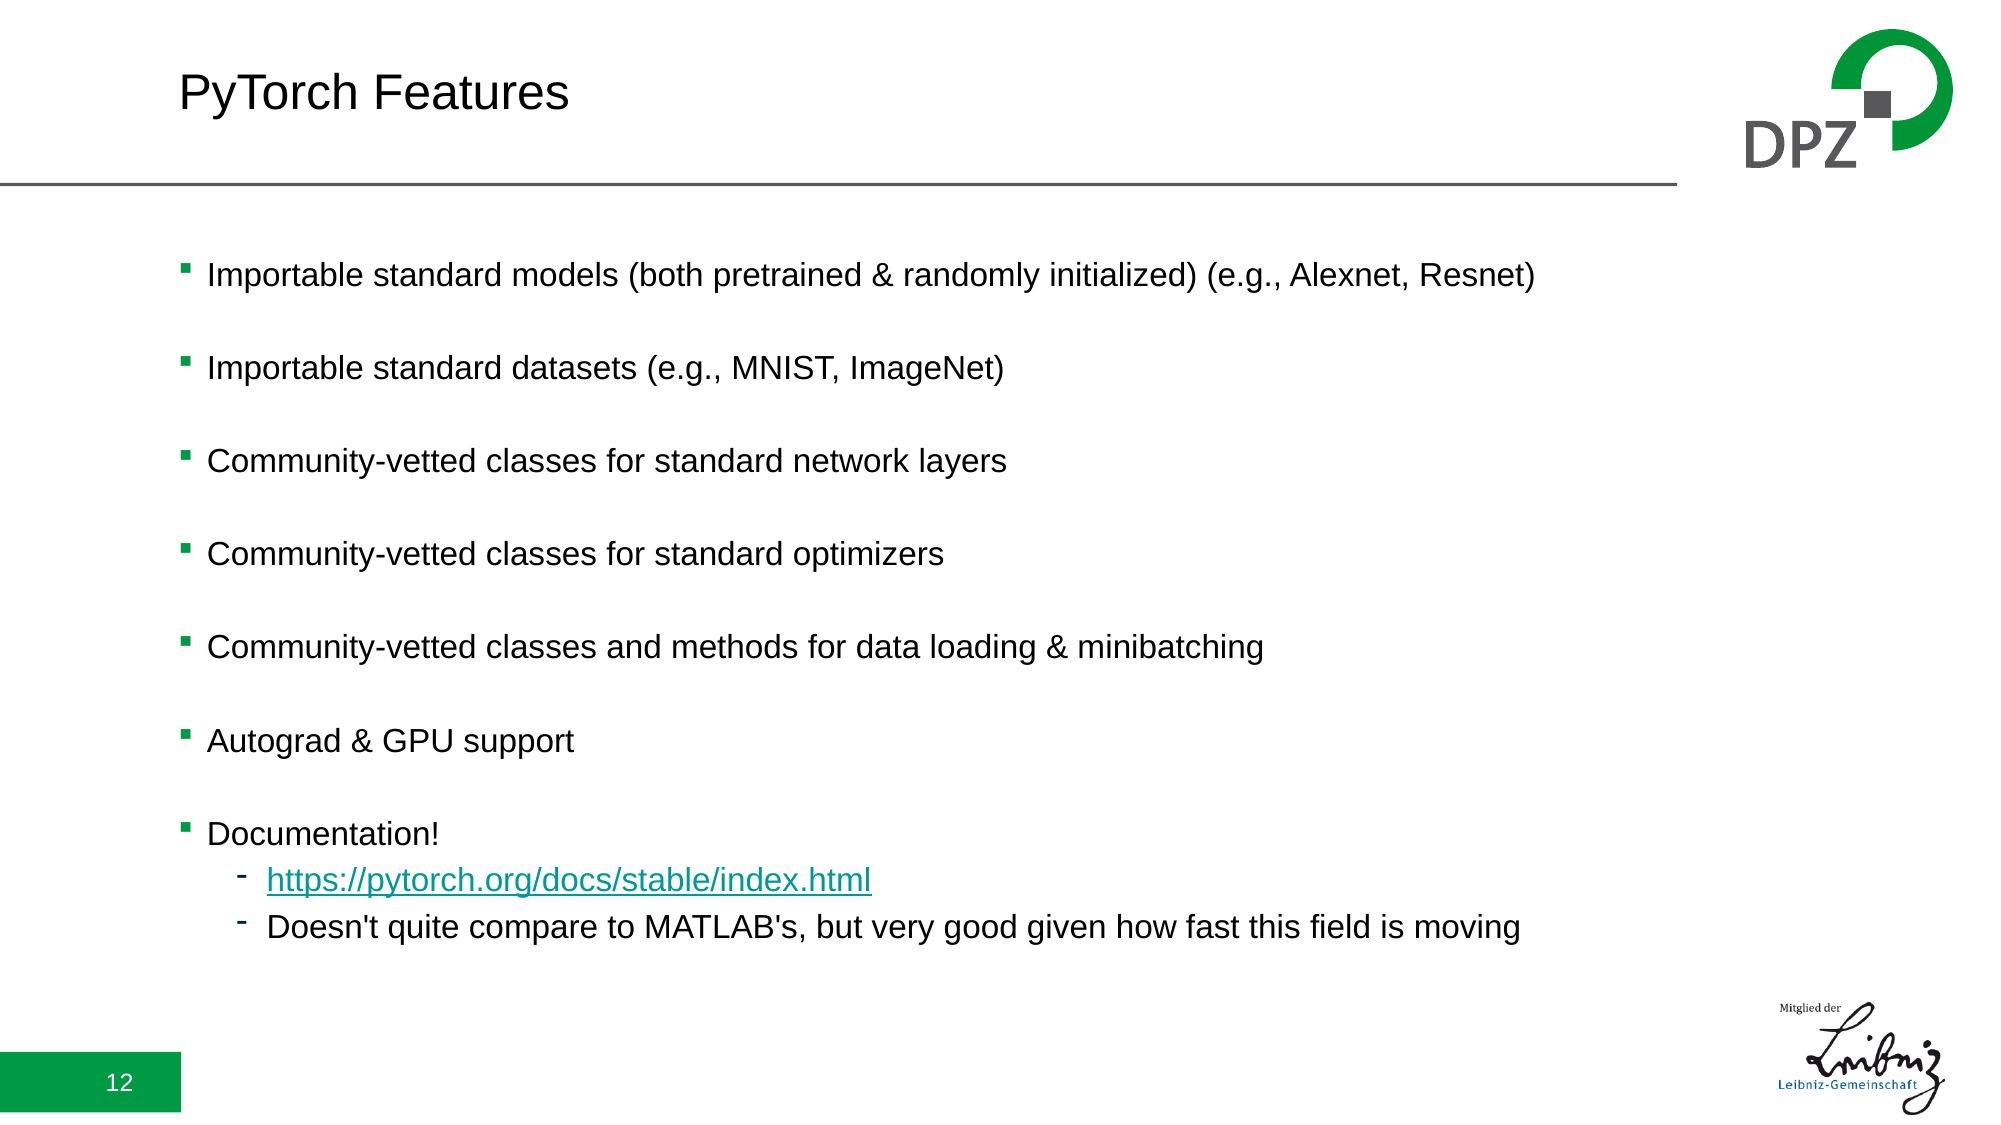

# PyTorch Features
Importable standard models (both pretrained & randomly initialized) (e.g., Alexnet, Resnet)

Importable standard datasets (e.g., MNIST, ImageNet)

Community-vetted classes for standard network layers

Community-vetted classes for standard optimizers

Community-vetted classes and methods for data loading & minibatching

Autograd & GPU support

Documentation!
https://pytorch.org/docs/stable/index.html
Doesn't quite compare to MATLAB's, but very good given how fast this field is moving

12